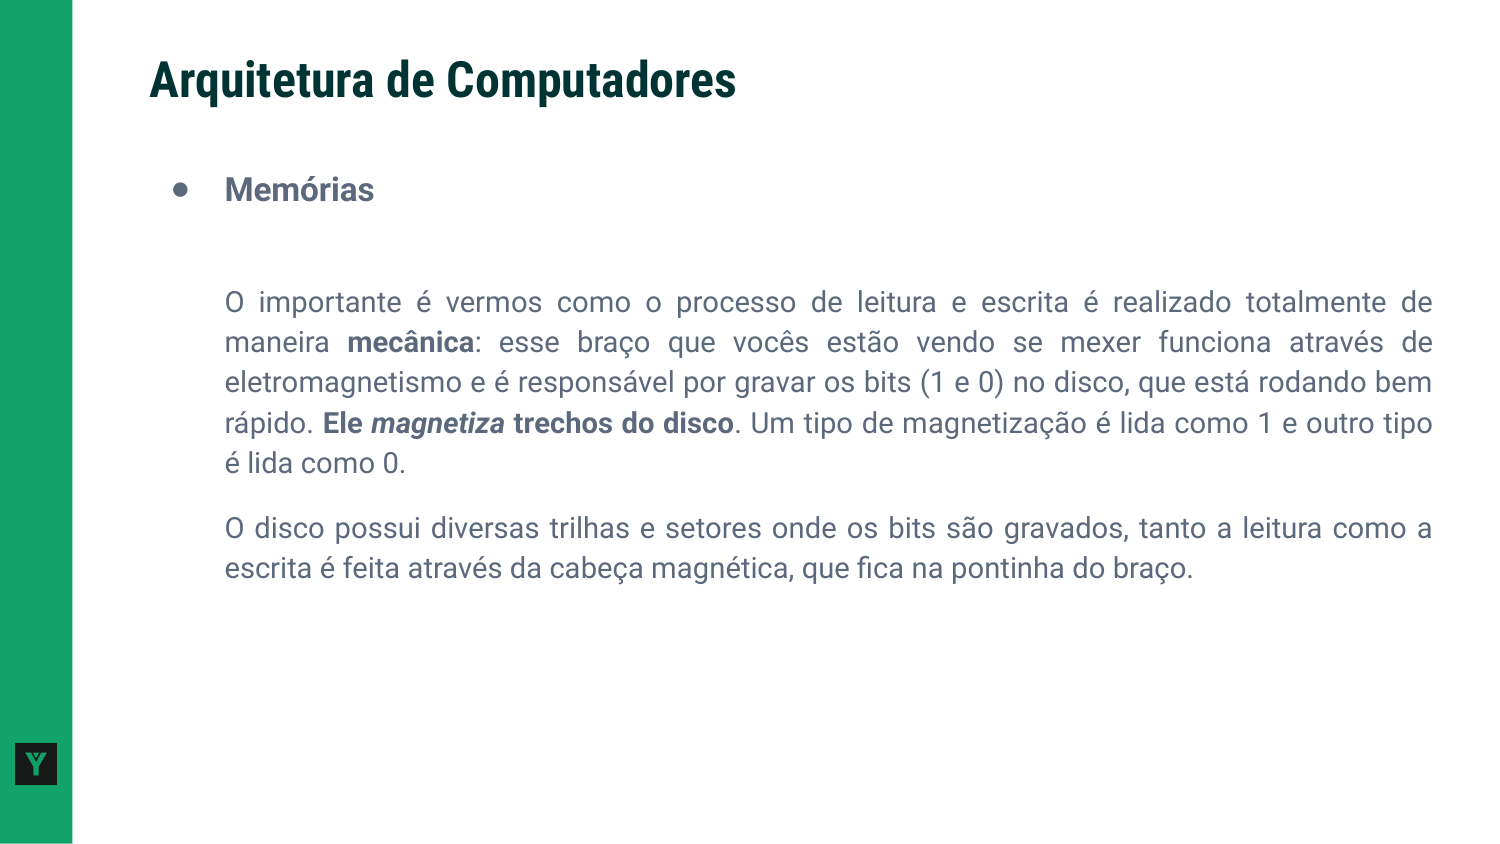

# Arquitetura de Computadores
Memórias

O importante é vermos como o processo de leitura e escrita é realizado totalmente de maneira mecânica: esse braço que vocês estão vendo se mexer funciona através de eletromagnetismo e é responsável por gravar os bits (1 e 0) no disco, que está rodando bem rápido. Ele magnetiza trechos do disco. Um tipo de magnetização é lida como 1 e outro tipo é lida como 0.
O disco possui diversas trilhas e setores onde os bits são gravados, tanto a leitura como a escrita é feita através da cabeça magnética, que fica na pontinha do braço.